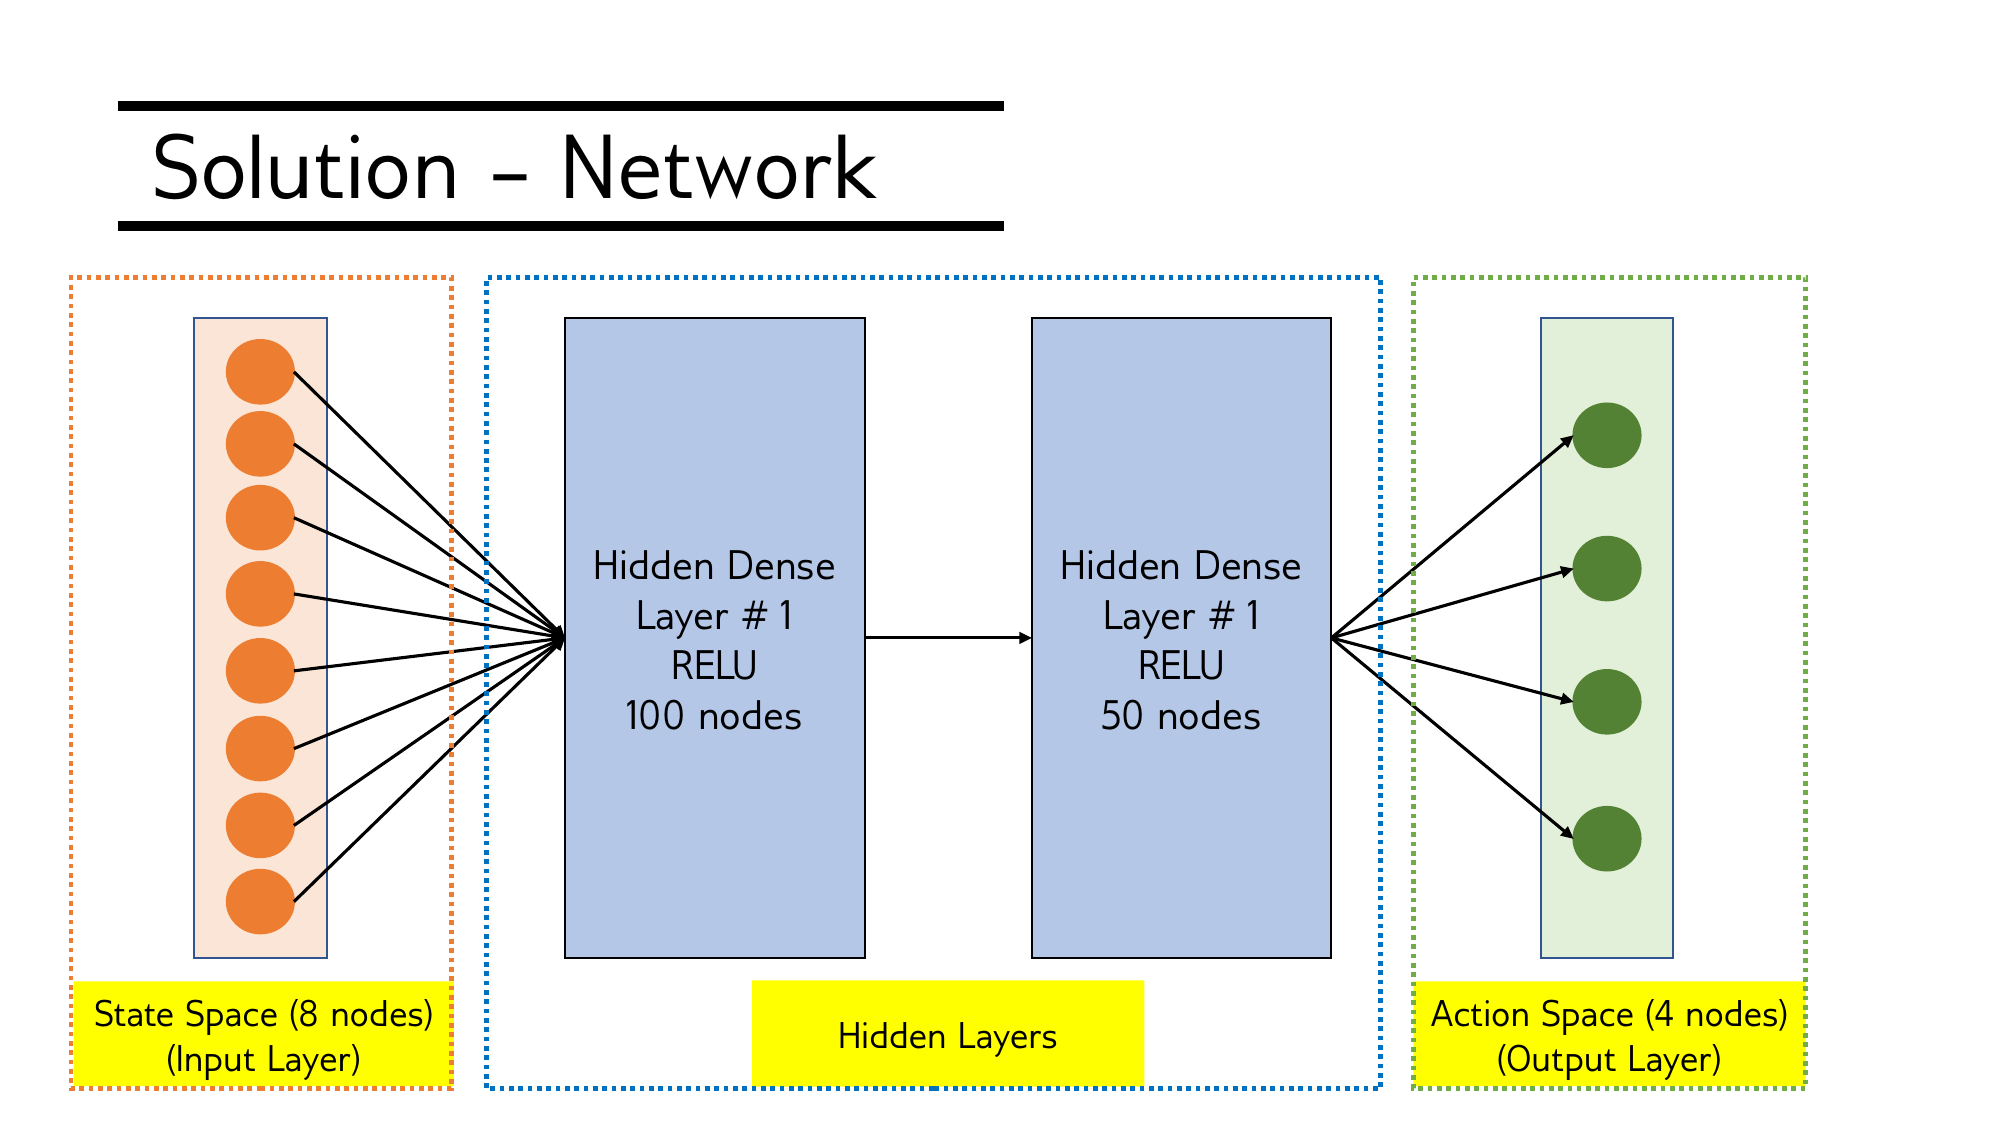

# Solution – Network

Hidden Dense Layer # 1
RELU
100 nodes
Hidden Dense Layer # 1
RELU
50 nodes

Hidden Layers
State Space (8 nodes)
(Input Layer)
Action Space (4 nodes)
(Output Layer)